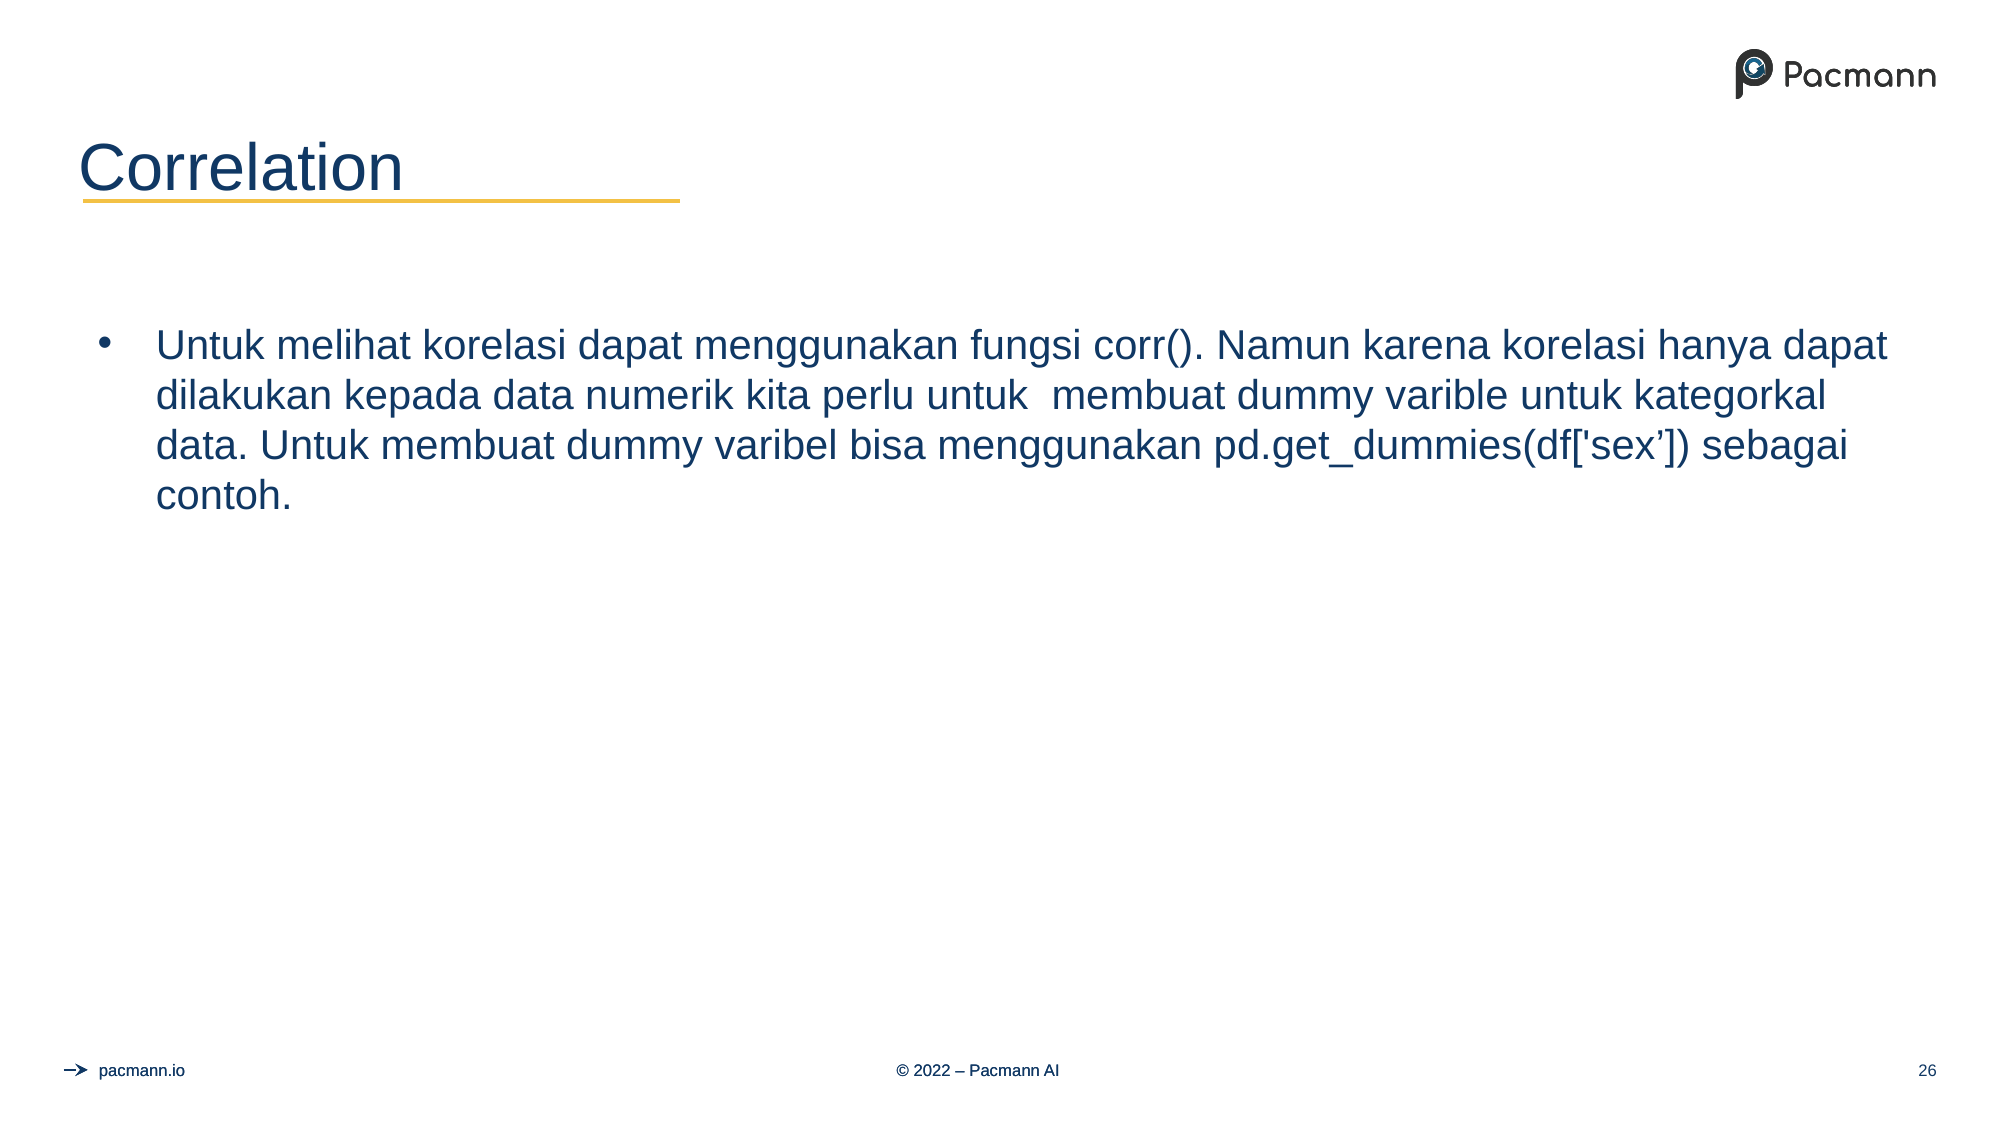

# Correlation

Untuk melihat korelasi dapat menggunakan fungsi corr(). Namun karena korelasi hanya dapat dilakukan kepada data numerik kita perlu untuk  membuat dummy varible untuk kategorkal data. Untuk membuat dummy varibel bisa menggunakan pd.get_dummies(df['sex’]) sebagai contoh.